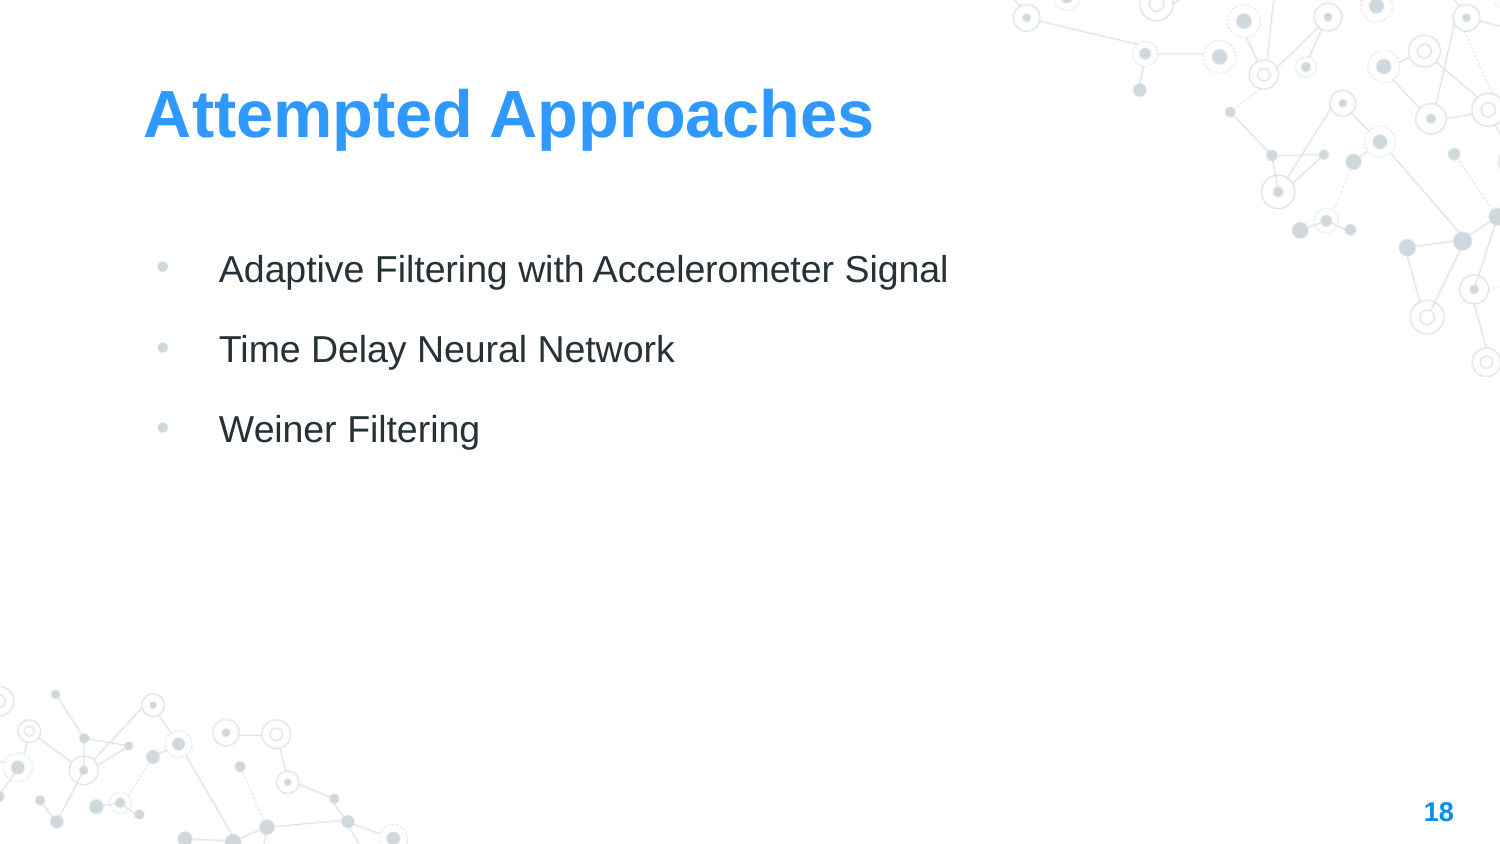

# Attempted Approaches
Adaptive Filtering with Accelerometer Signal
Time Delay Neural Network
Weiner Filtering

18